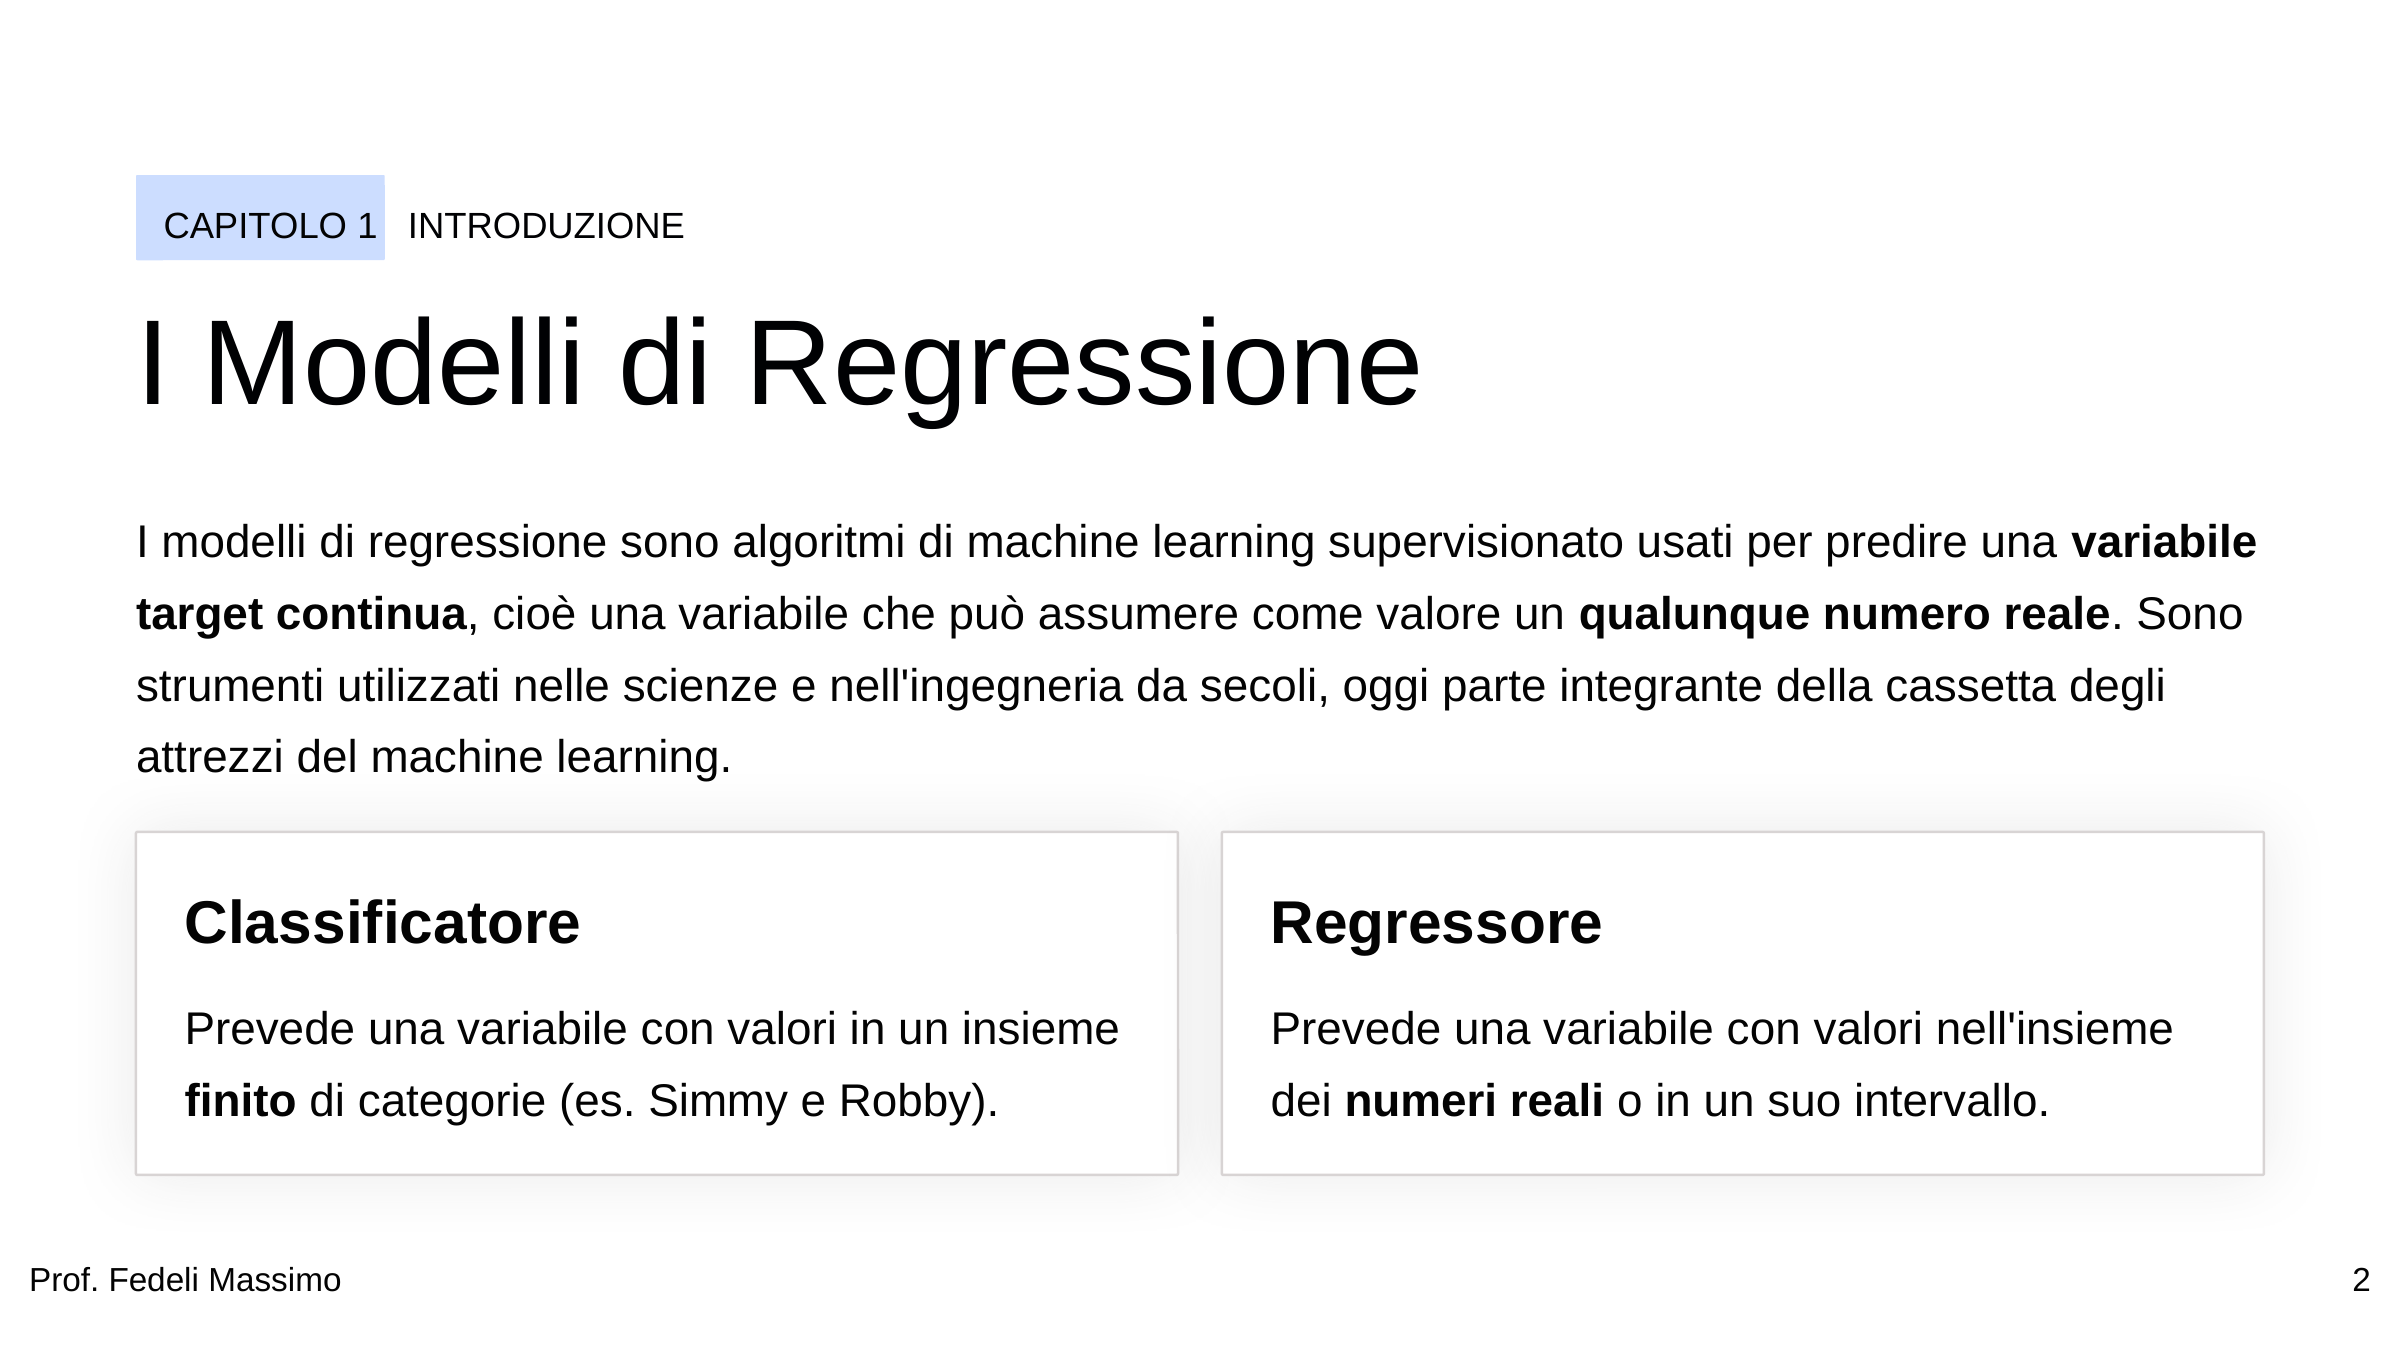

CAPITOLO 1
INTRODUZIONE
I Modelli di Regressione
I modelli di regressione sono algoritmi di machine learning supervisionato usati per predire una variabile target continua, cioè una variabile che può assumere come valore un qualunque numero reale. Sono strumenti utilizzati nelle scienze e nell'ingegneria da secoli, oggi parte integrante della cassetta degli attrezzi del machine learning.

Classificatore
Regressore
Prevede una variabile con valori in un insieme finito di categorie (es. Simmy e Robby).
Prevede una variabile con valori nell'insieme dei numeri reali o in un suo intervallo.
Prof. Fedeli Massimo
2